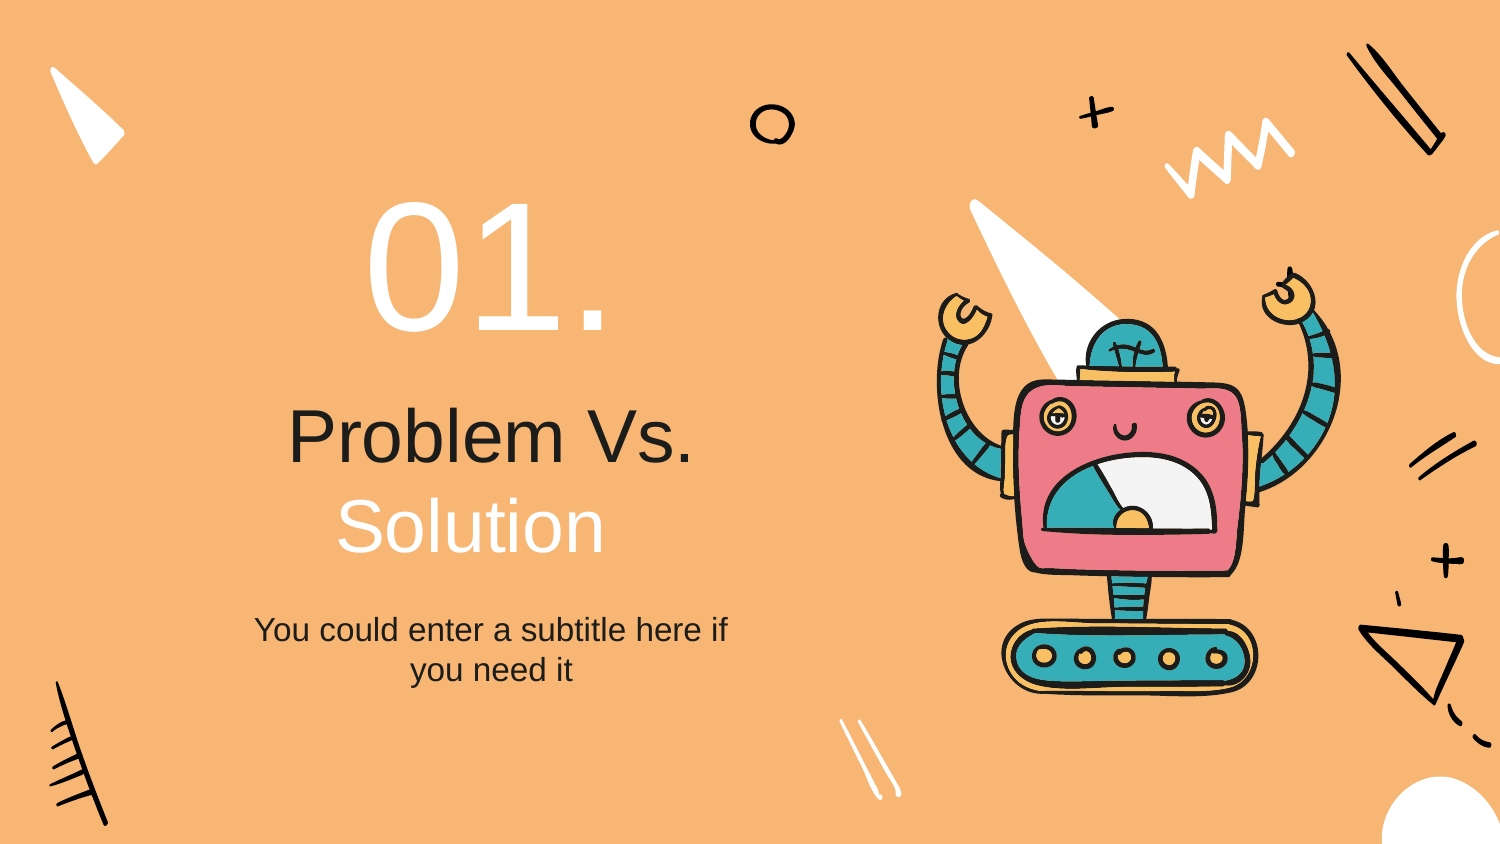

01.

# Problem Vs. Solution

You could enter a subtitle here if you need it